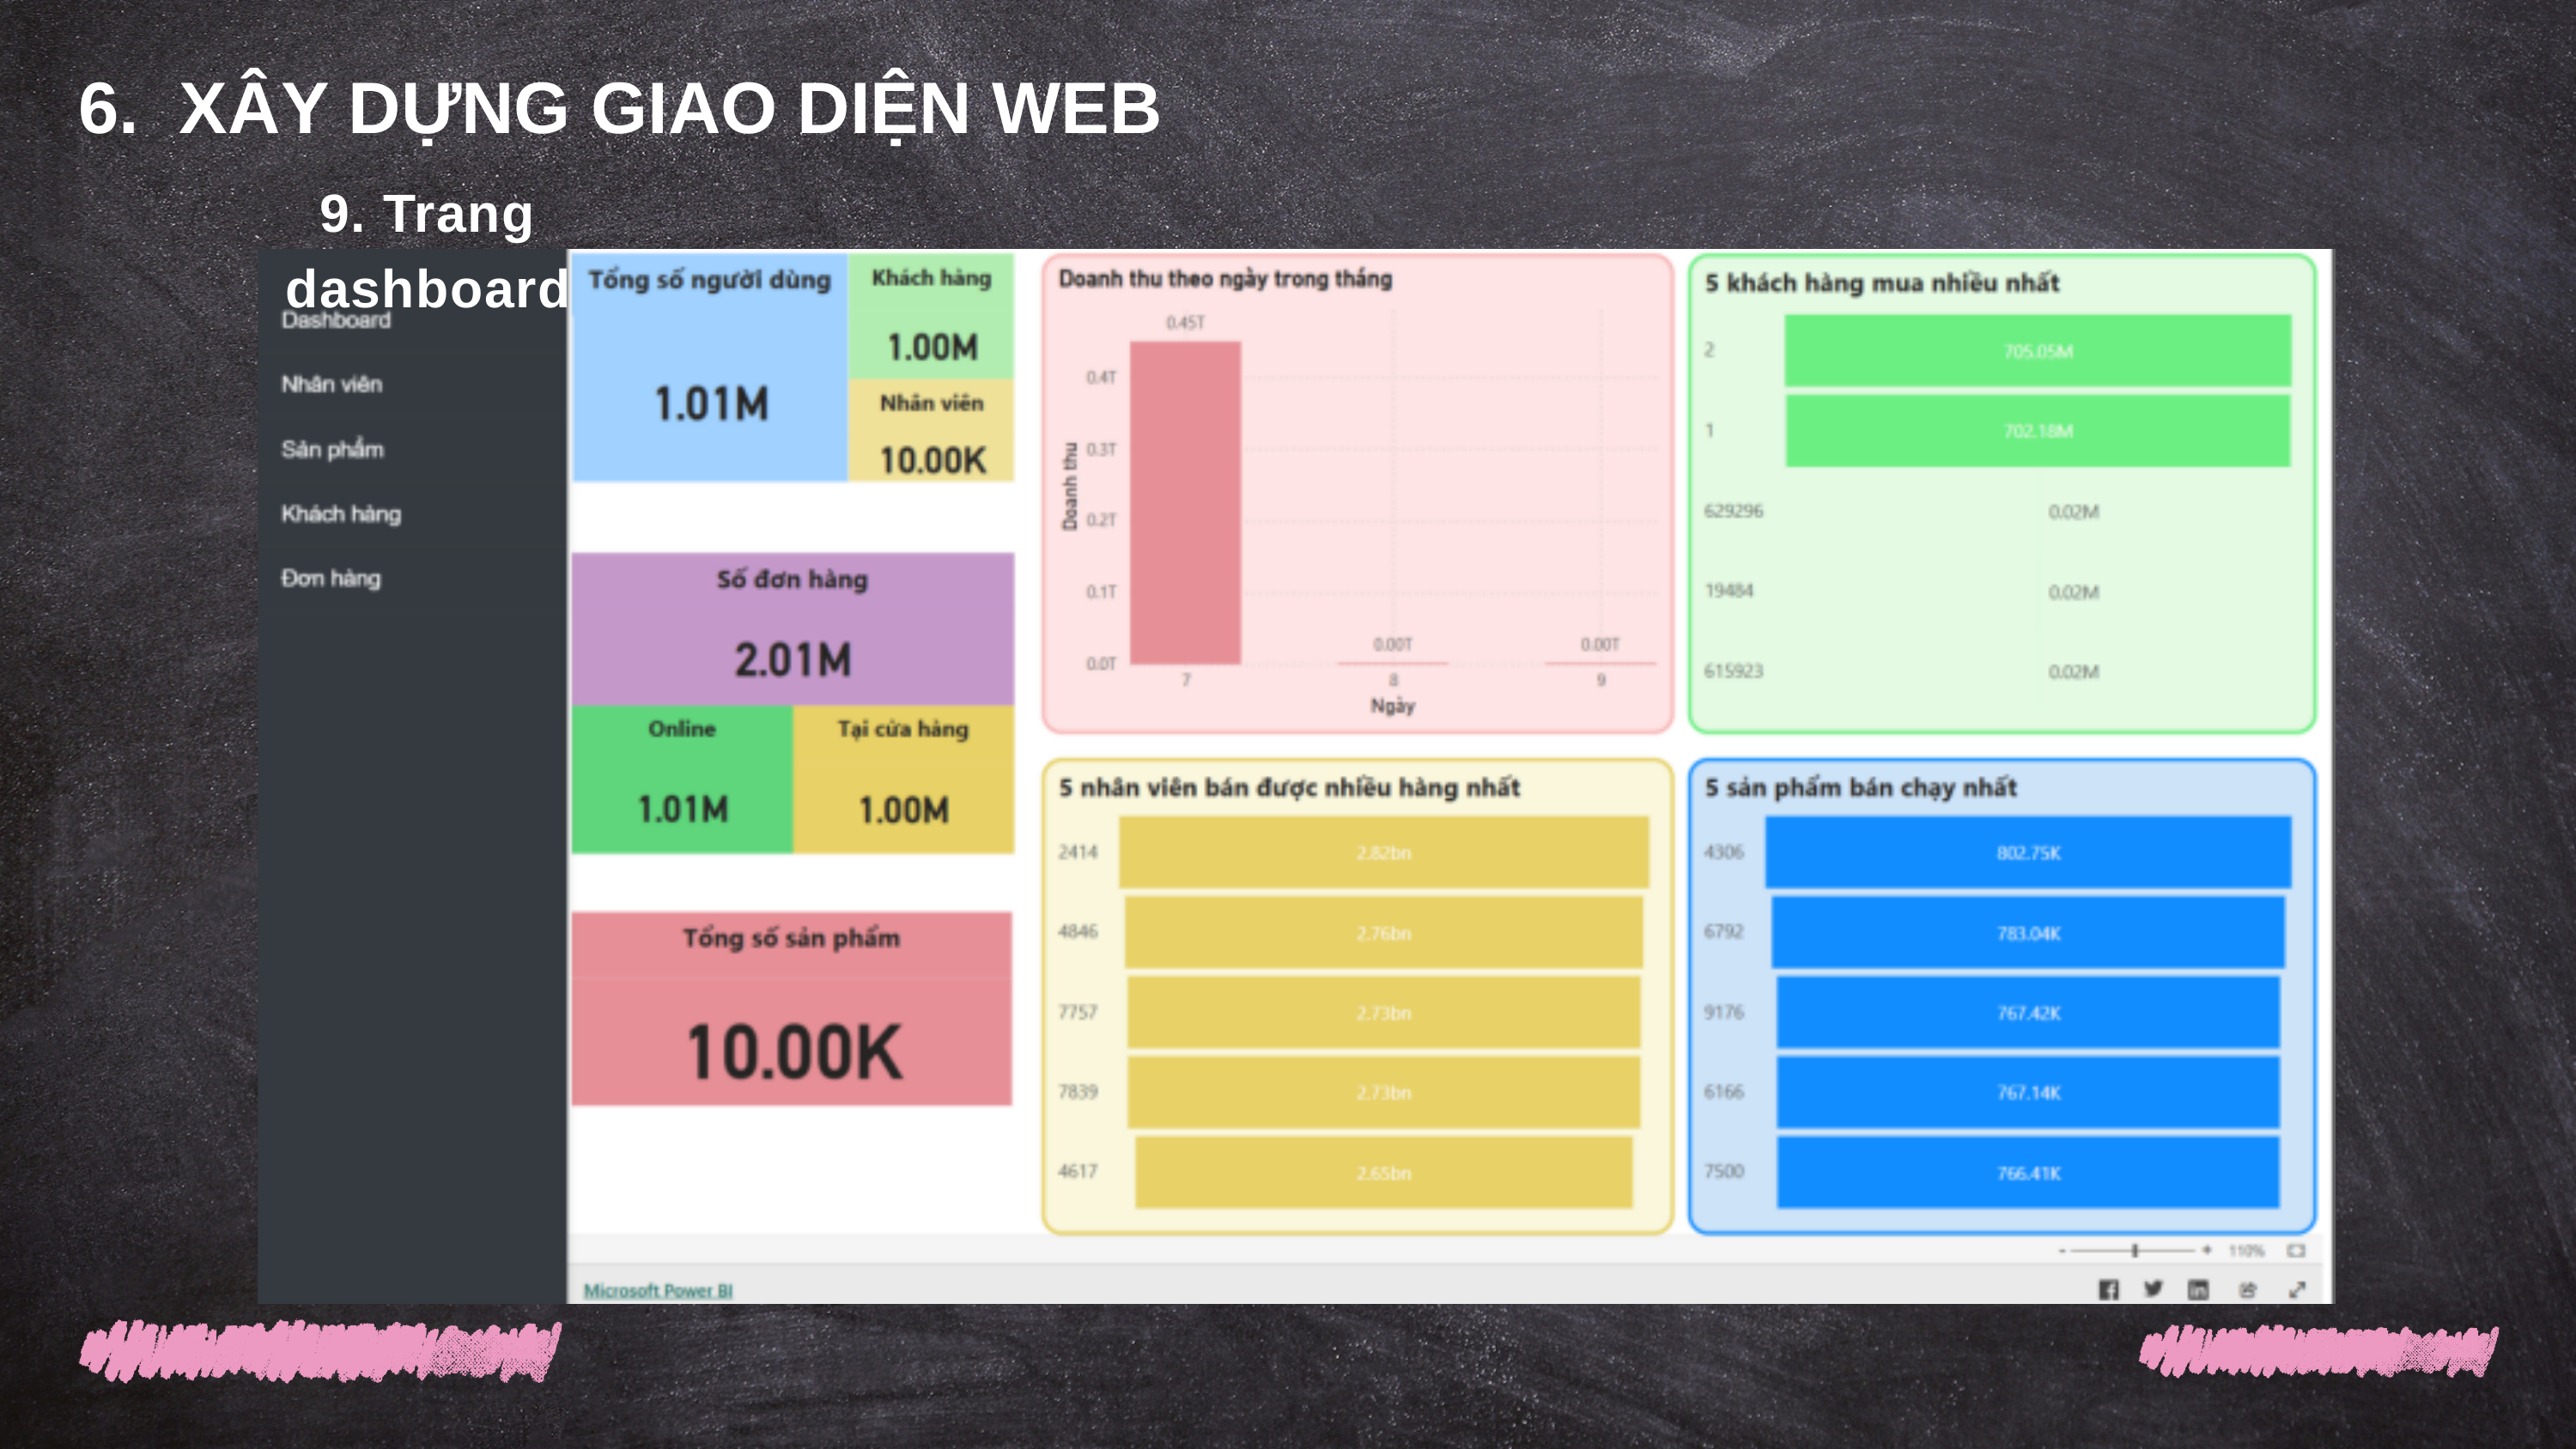

6.  XÂY DỰNG GIAO DIỆN WEB

9. Trang dashboard